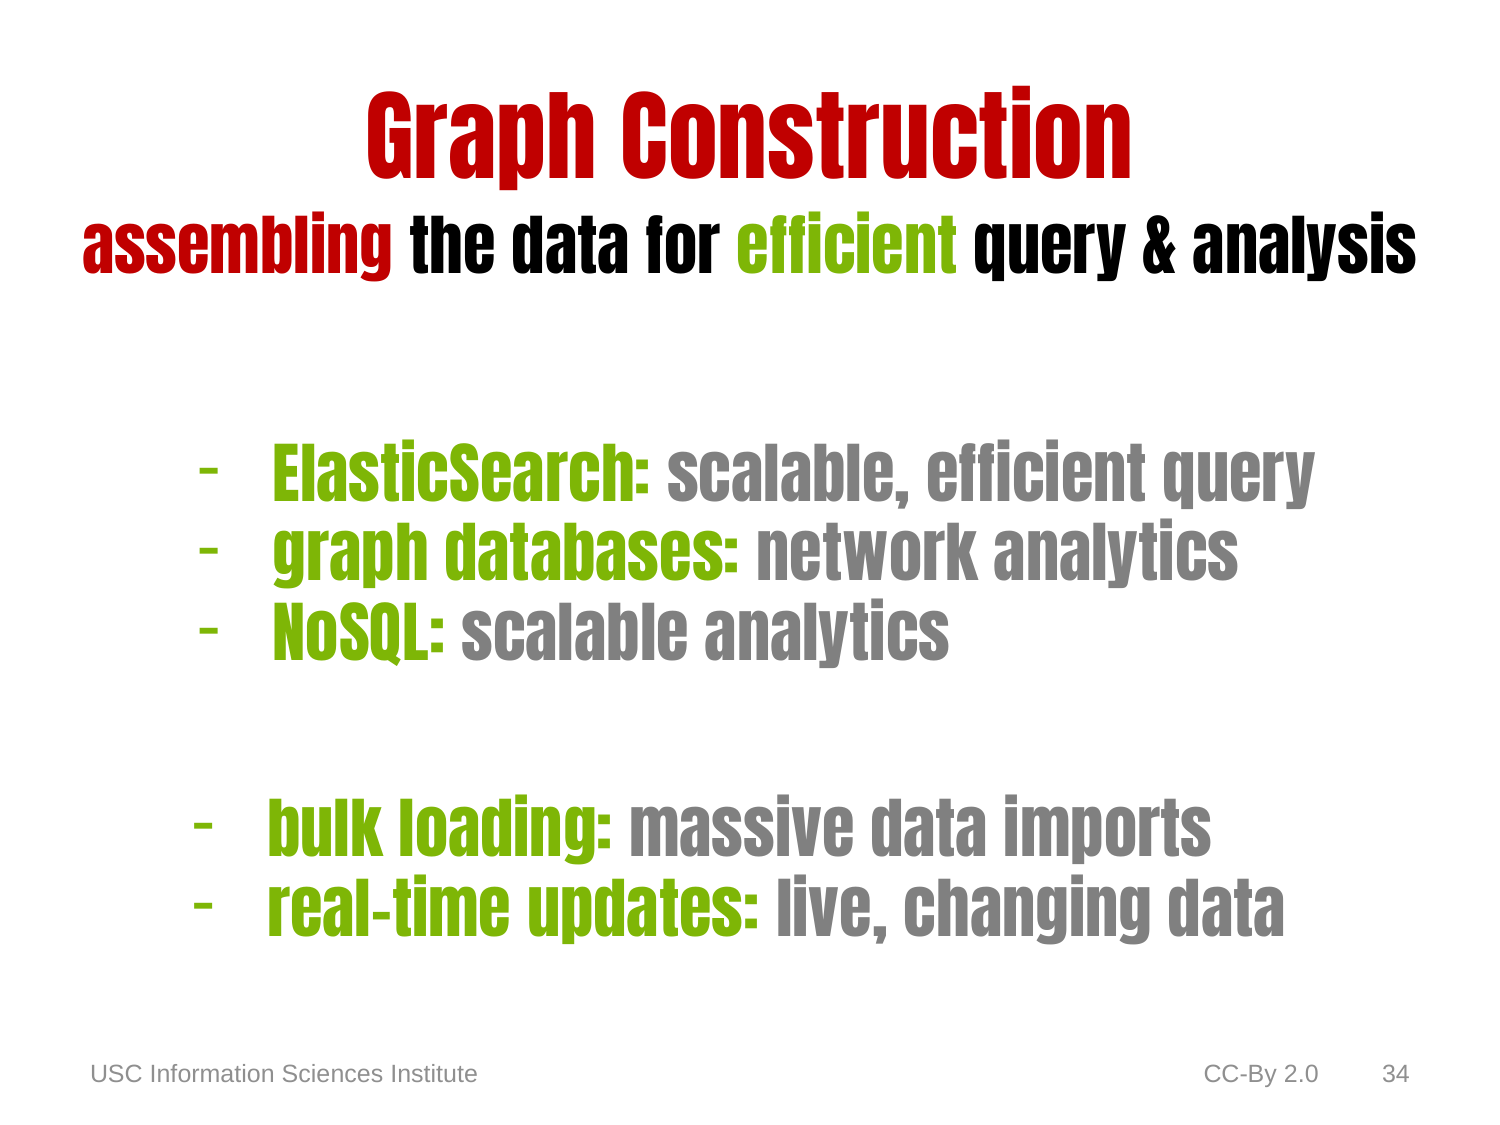

# Graph Construction
assembling the data for efficient query & analysis
ElasticSearch: scalable, efficient query
graph databases: network analytics
NoSQL: scalable analytics
bulk loading: massive data imports
real-time updates: live, changing data
USC Information Sciences Institute
CC-By 2.0         34